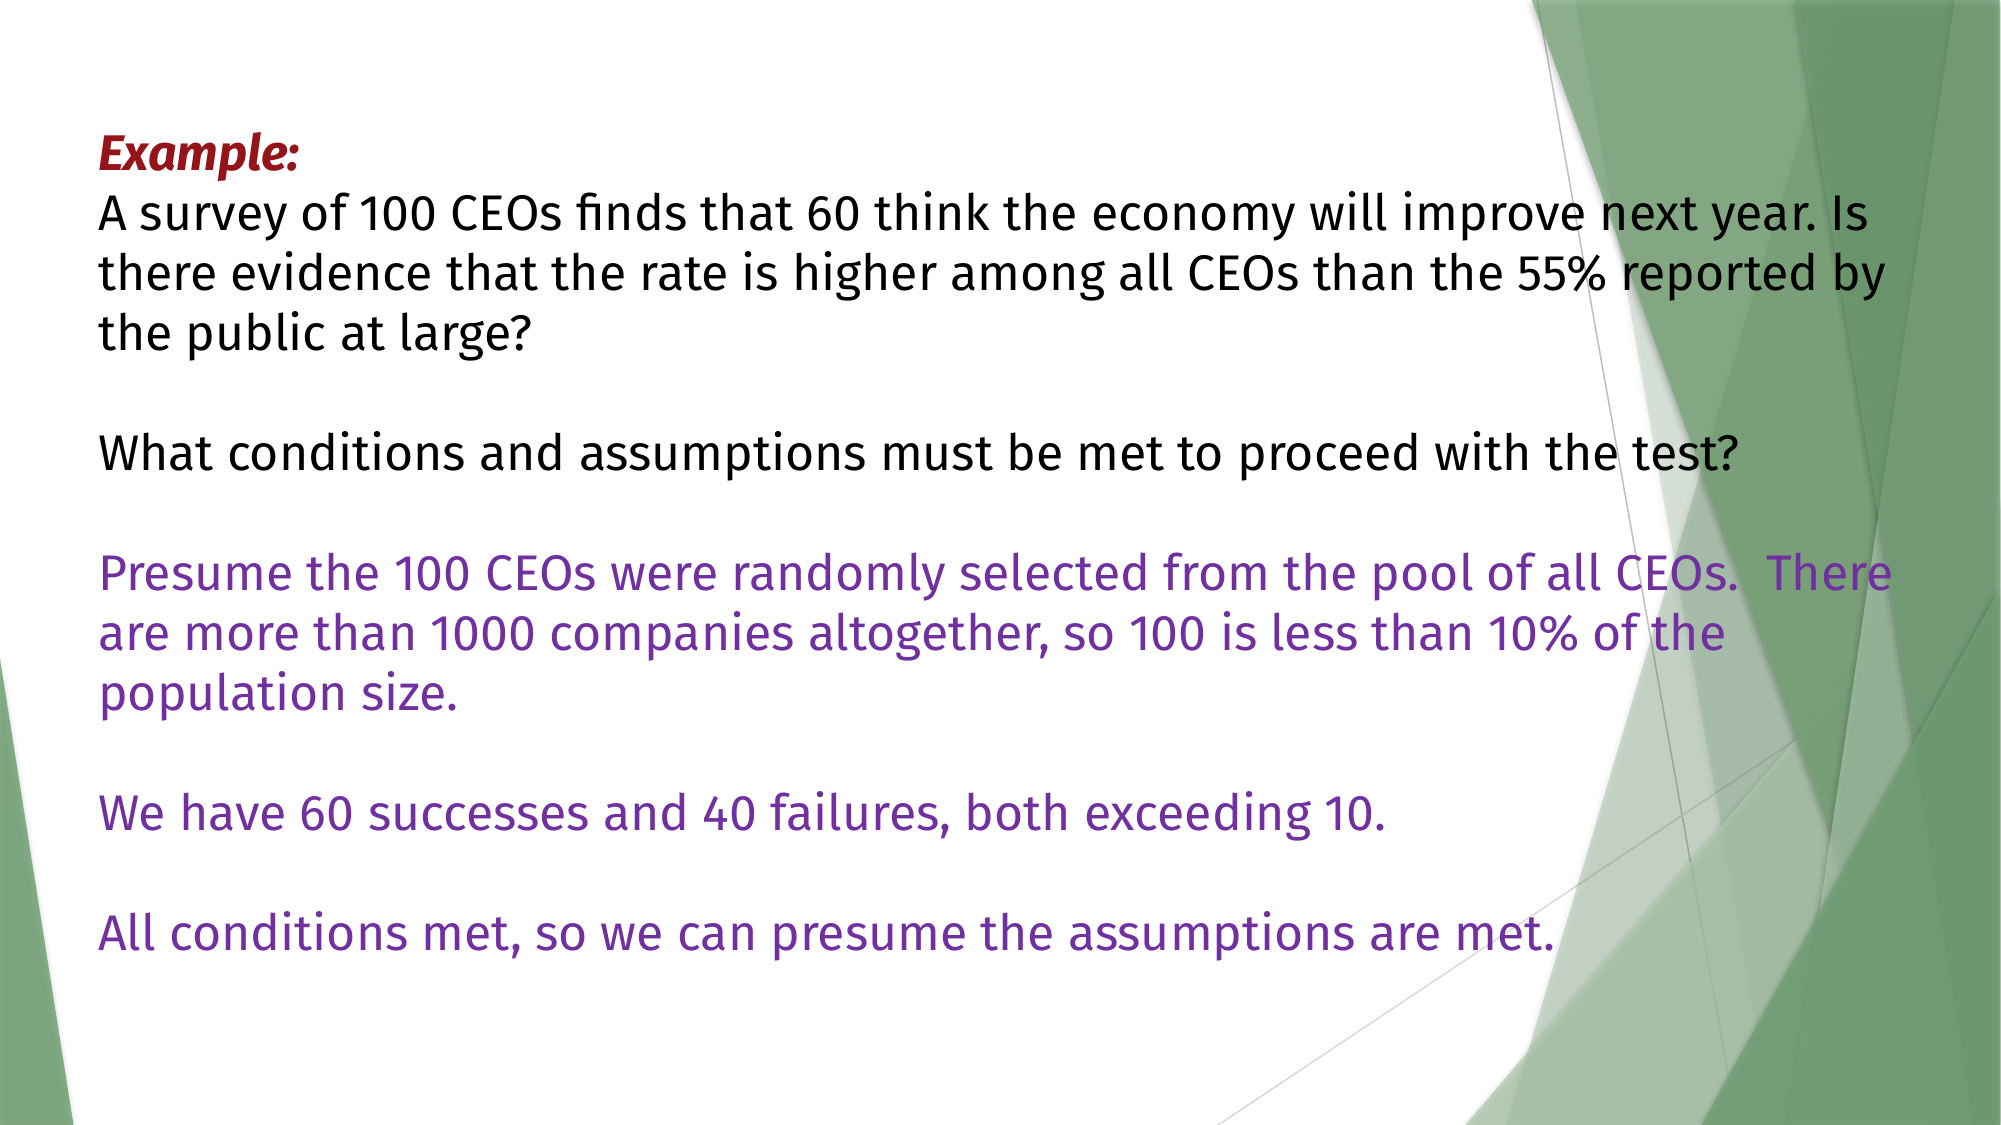

Example:
A survey of 100 CEOs finds that 60 think the economy will improve next year. Is there evidence that the rate is higher among all CEOs than the 55% reported by the public at large?

What conditions and assumptions must be met to proceed with the test?

Presume the 100 CEOs were randomly selected from the pool of all CEOs.  There are more than 1000 companies altogether, so 100 is less than 10% of the population size.

We have 60 successes and 40 failures, both exceeding 10.

All conditions met, so we can presume the assumptions are met.